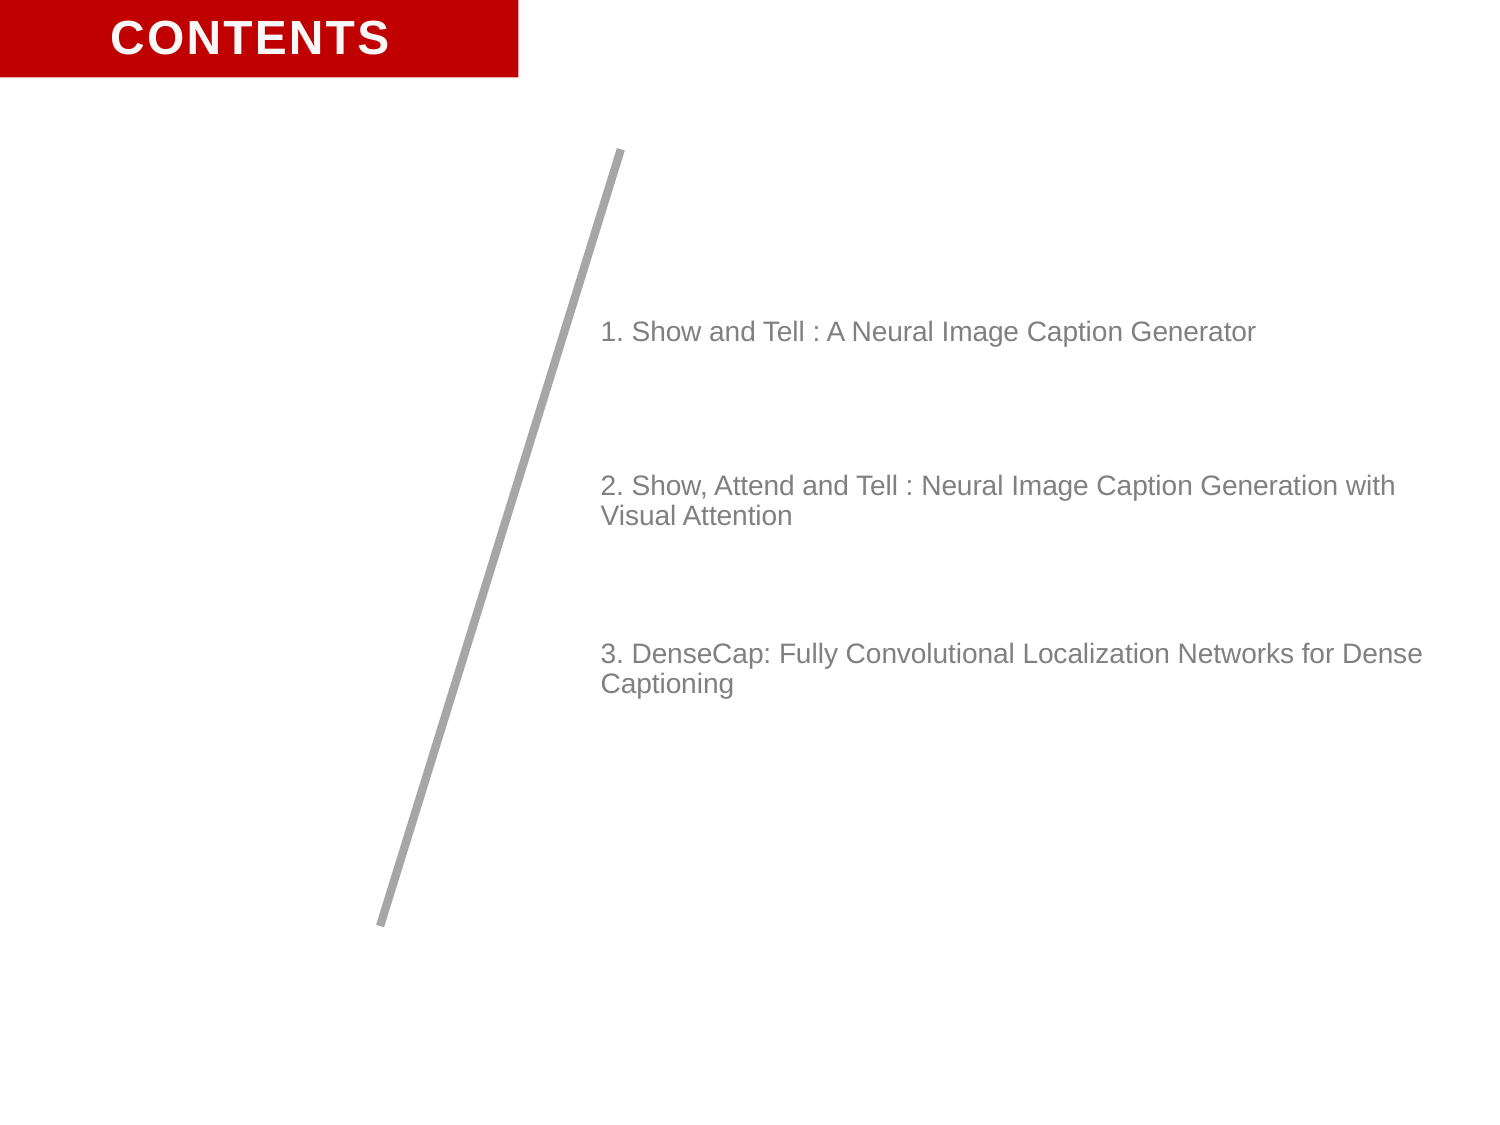

# CONTENTS
1. Show and Tell : A Neural Image Caption Generator

2. Show, Attend and Tell : Neural Image Caption Generation with Visual Attention

3. DenseCap: Fully Convolutional Localization Networks for Dense Captioning